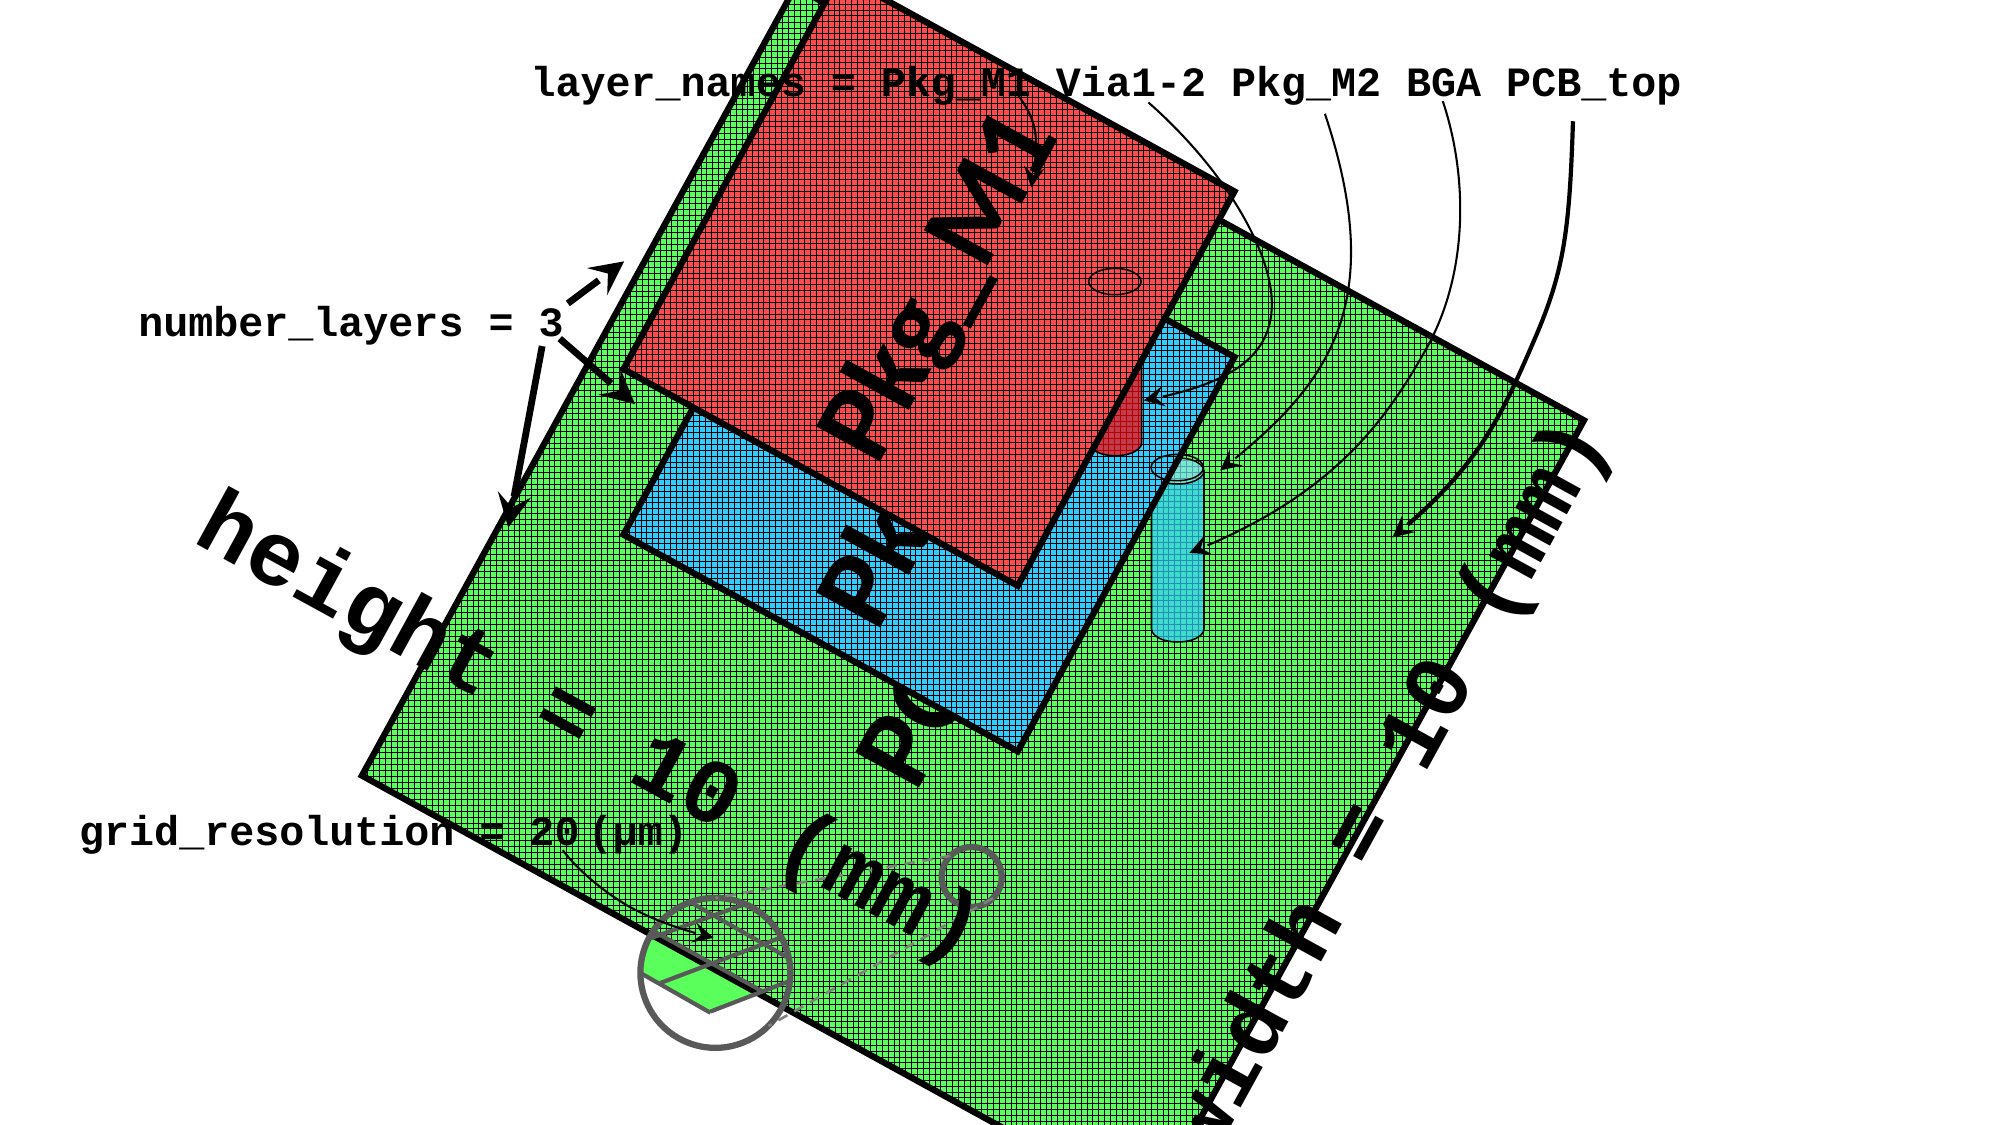

layer_names = Pkg_M1 Via1-2 Pkg_M2 BGA PCB_top
Pkg_M1

PCB_top
Pkg_M2
height = 10 (mm)

number_layers = 3

width = 10 (mm)
grid_resolution = 20 (µm)